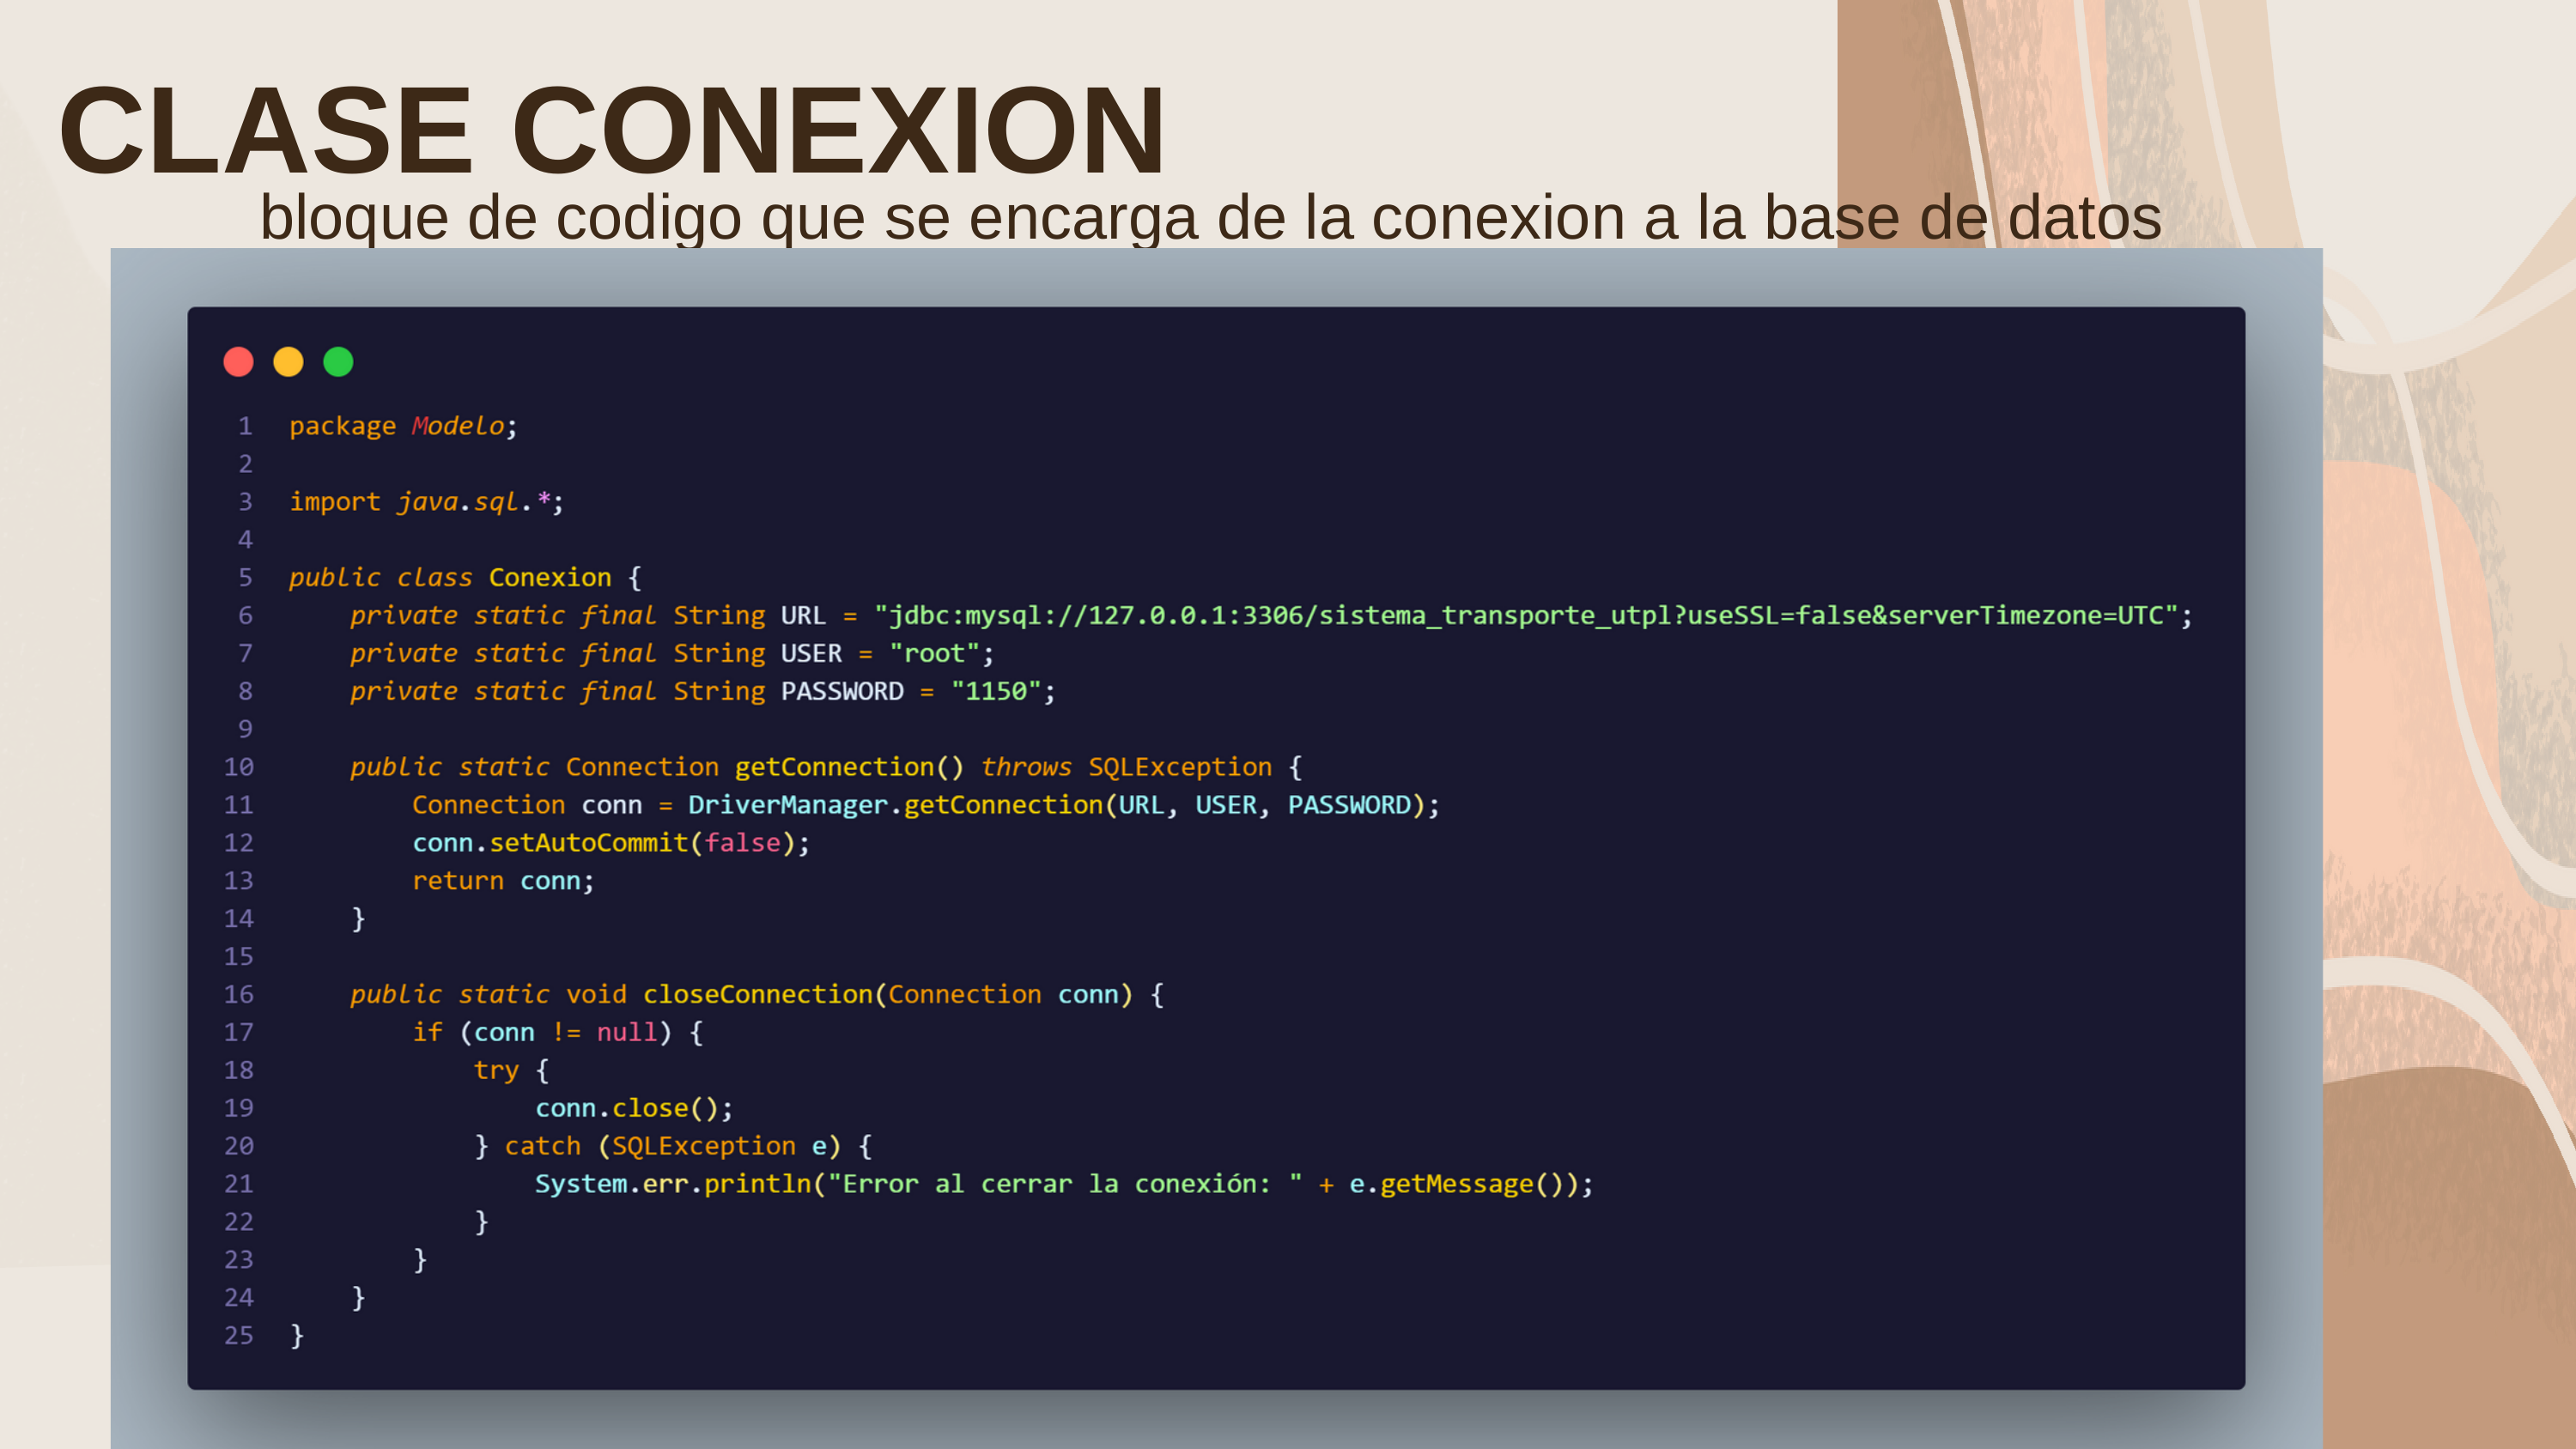

CLASE CONEXION
bloque de codigo que se encarga de la conexion a la base de datos